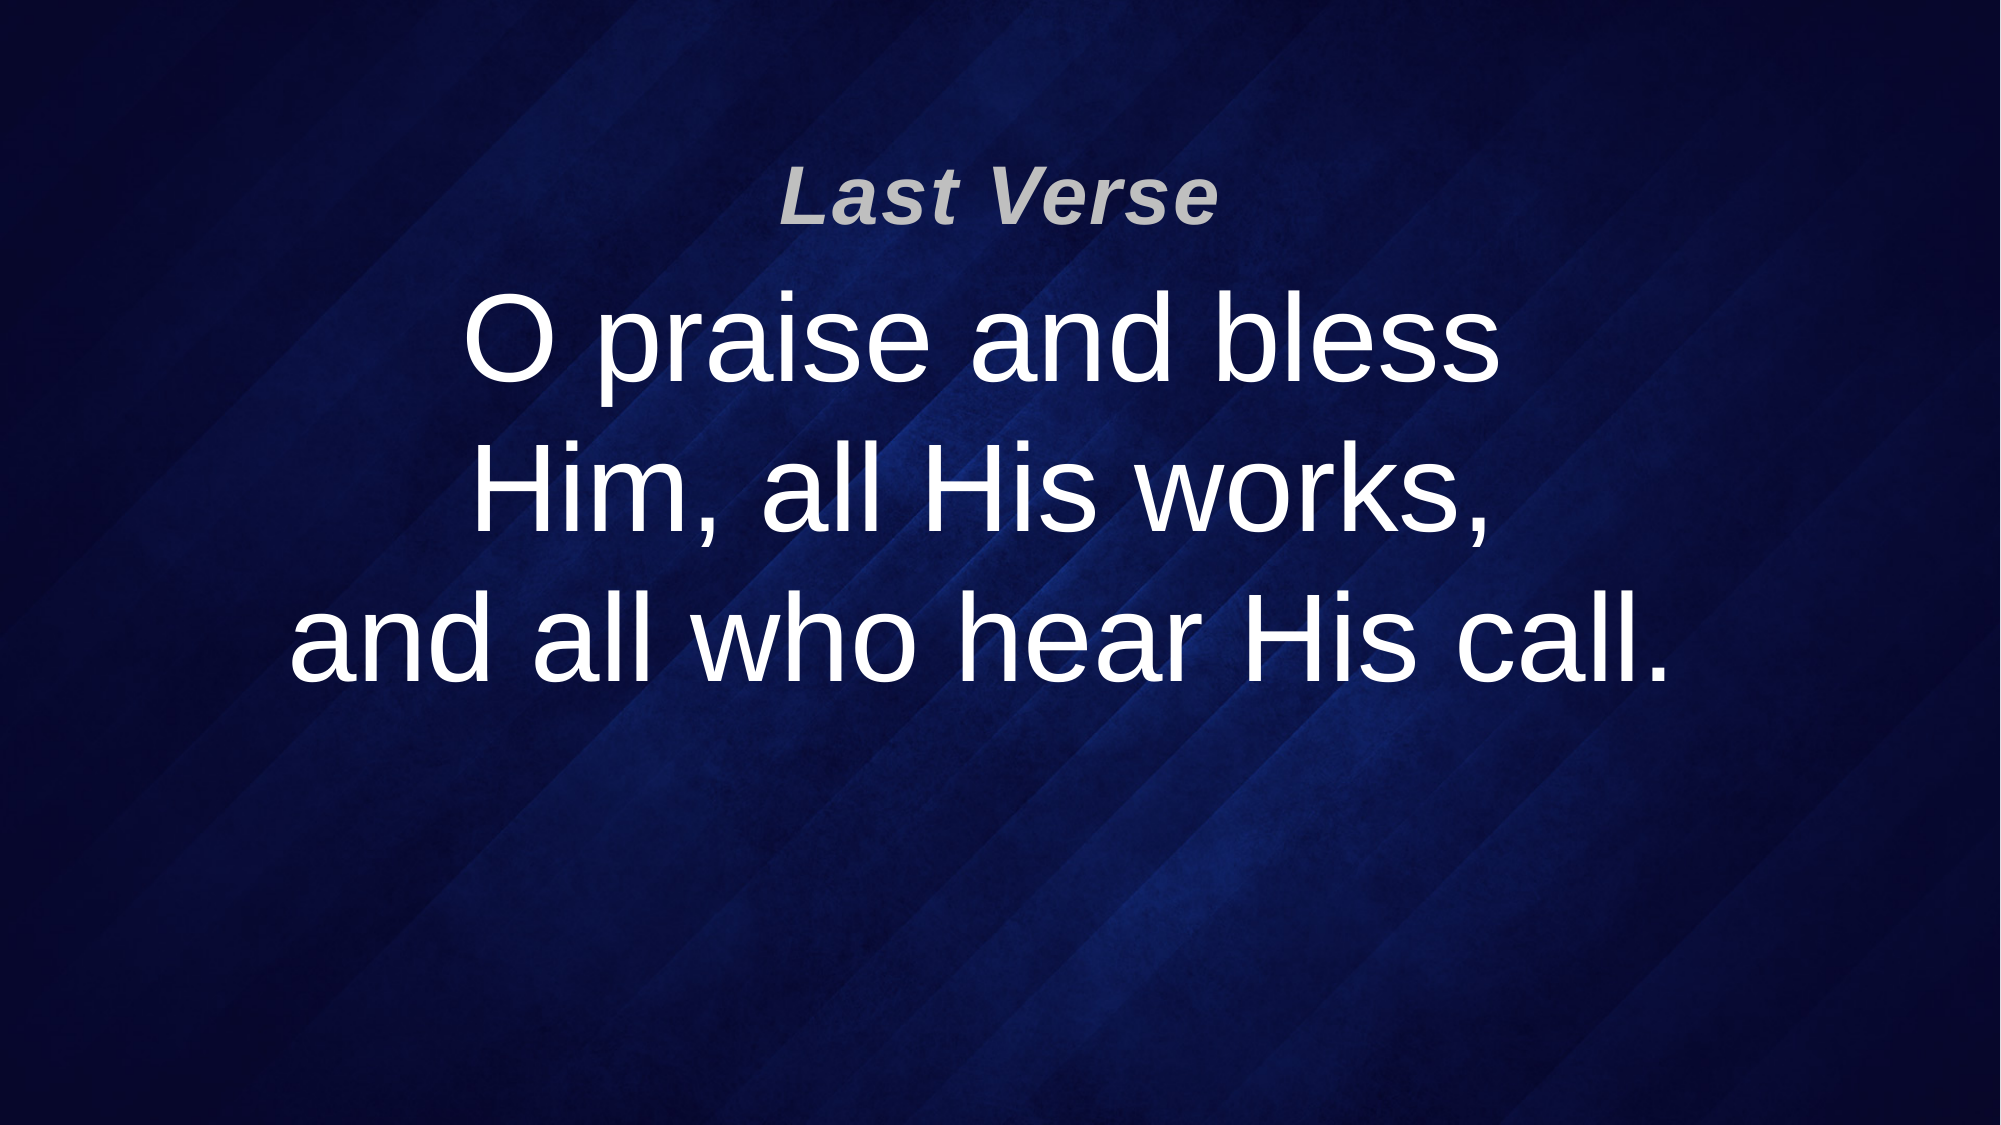

Last Verse
# O praise and bless Him, all His works, and all who hear His call.